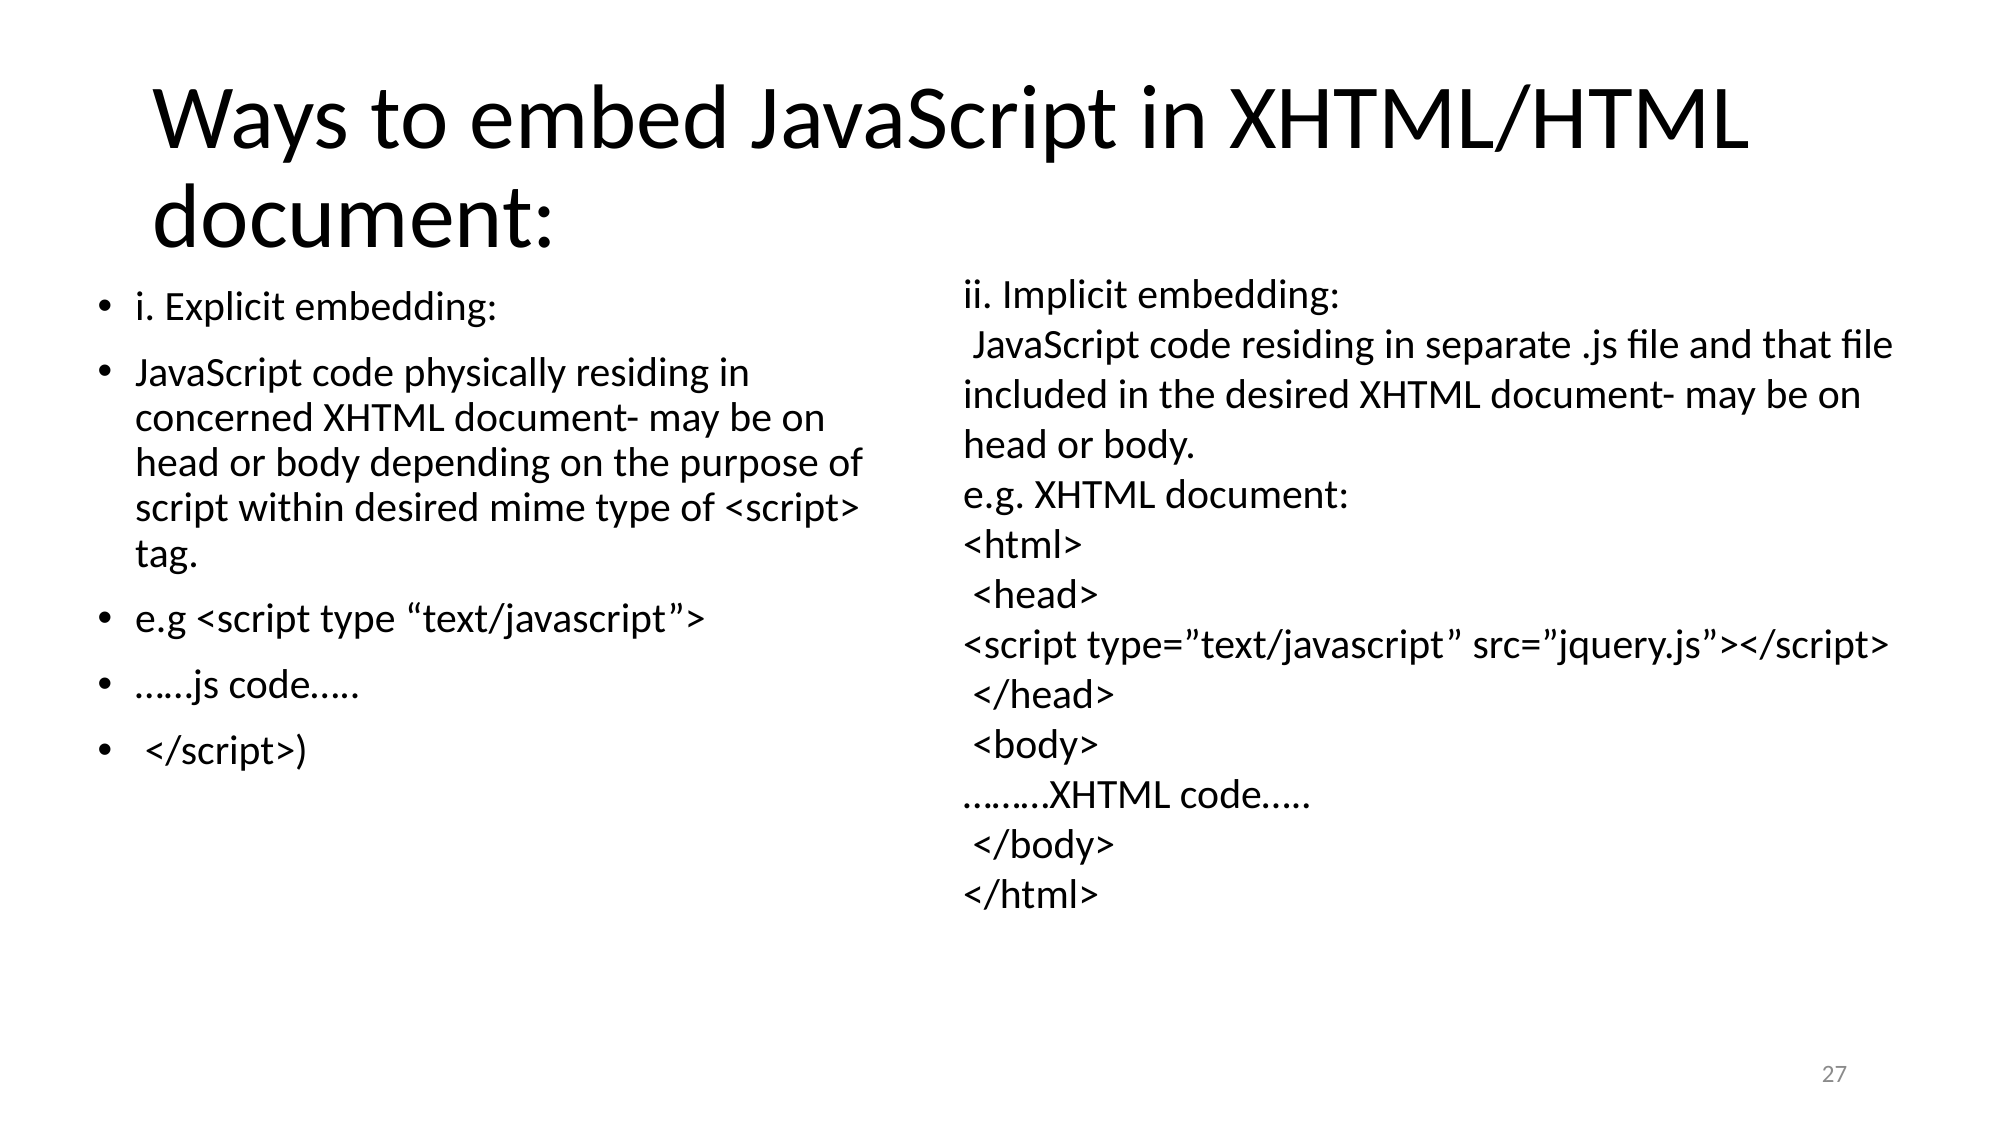

# Ways to embed JavaScript in XHTML/HTML document:
ii. Implicit embedding:
 JavaScript code residing in separate .js file and that file included in the desired XHTML document- may be on head or body.
e.g. XHTML document:
<html>
 <head>
<script type=”text/javascript” src=”jquery.js”></script>
 </head>
 <body>
………XHTML code…..
 </body>
</html>
i. Explicit embedding:
JavaScript code physically residing in concerned XHTML document- may be on head or body depending on the purpose of script within desired mime type of <script> tag.
e.g <script type “text/javascript”>
……js code…..
 </script>)
27